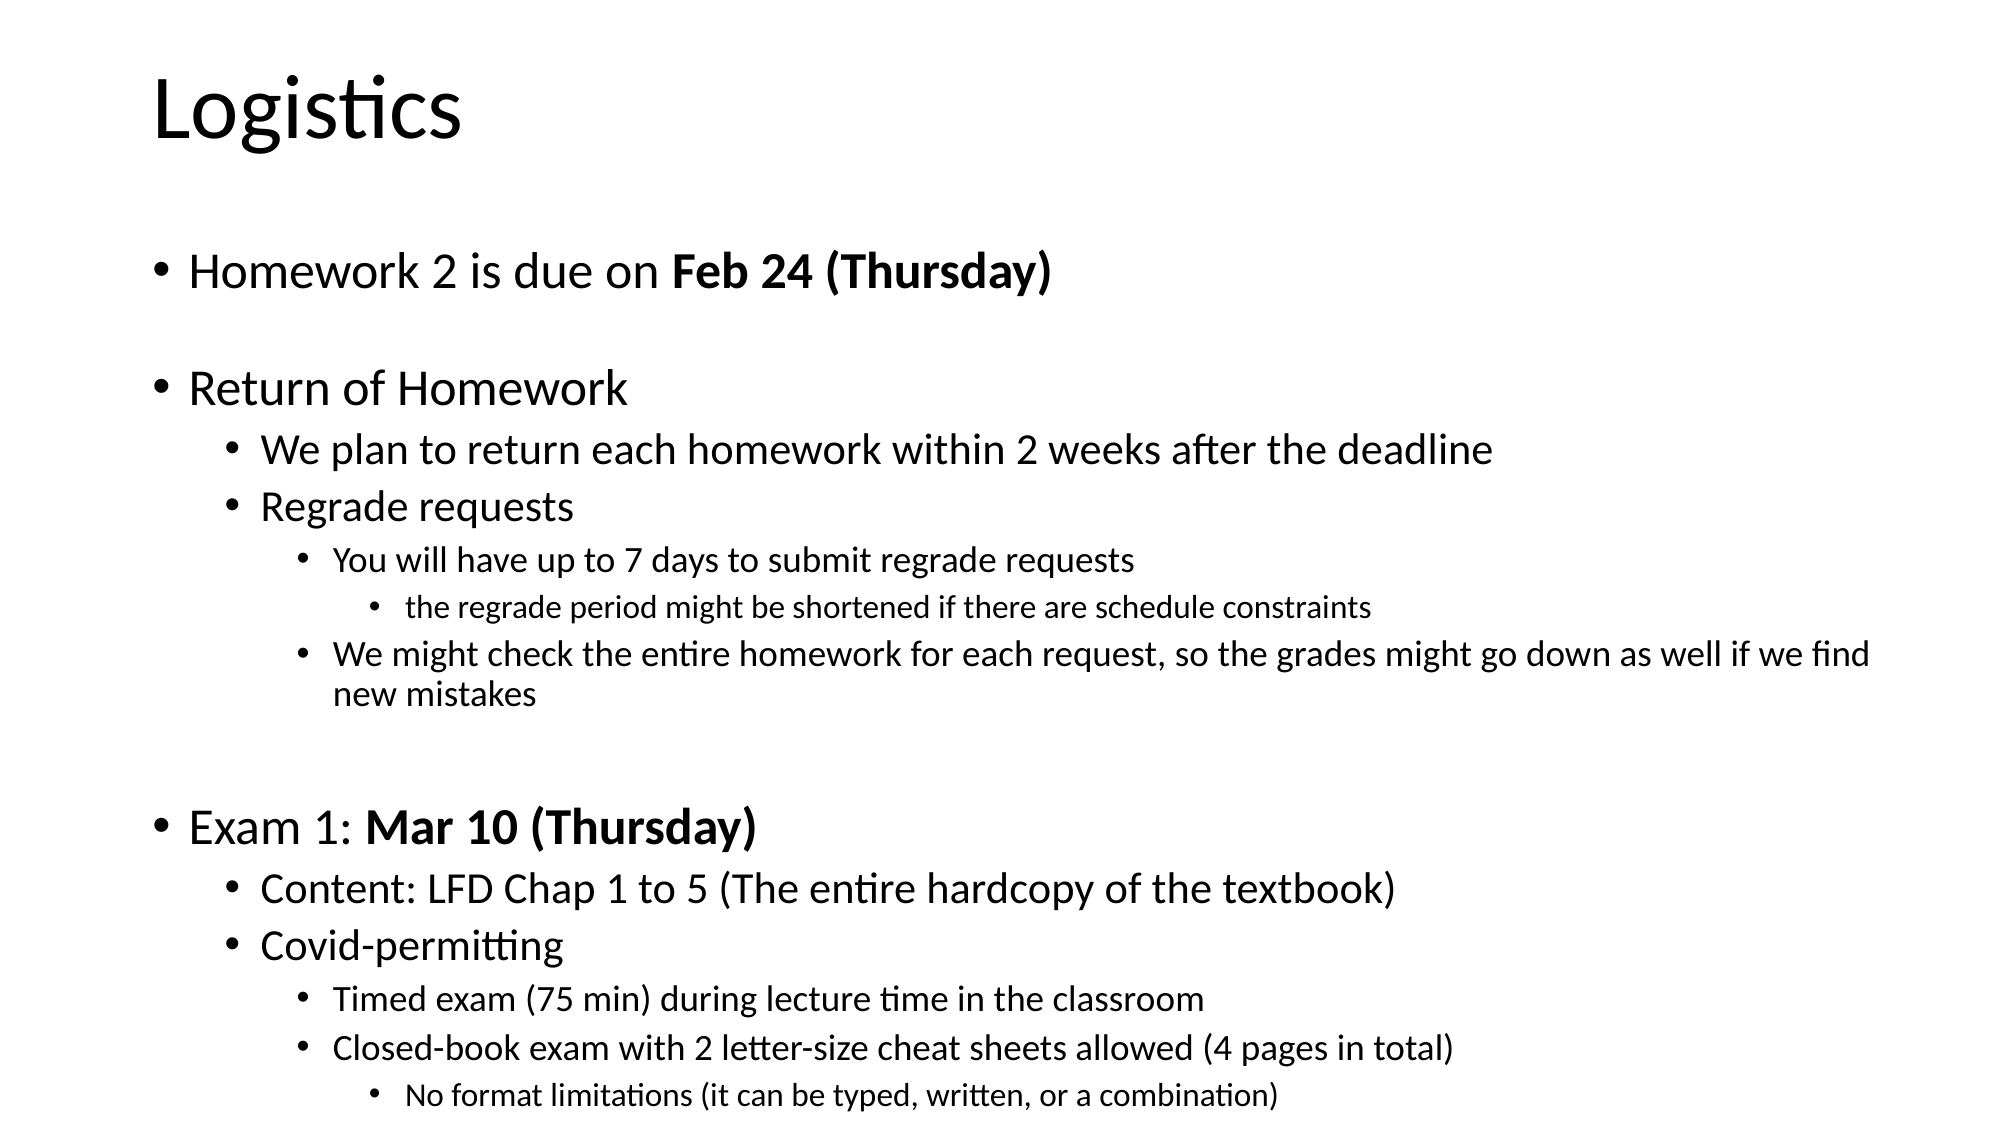

# Logistics
Homework 2 is due on Feb 24 (Thursday)

Return of Homework
We plan to return each homework within 2 weeks after the deadline
Regrade requests
You will have up to 7 days to submit regrade requests
the regrade period might be shortened if there are schedule constraints
We might check the entire homework for each request, so the grades might go down as well if we find new mistakes

Exam 1: Mar 10 (Thursday)
Content: LFD Chap 1 to 5 (The entire hardcopy of the textbook)
Covid-permitting
Timed exam (75 min) during lecture time in the classroom
Closed-book exam with 2 letter-size cheat sheets allowed (4 pages in total)
No format limitations (it can be typed, written, or a combination)